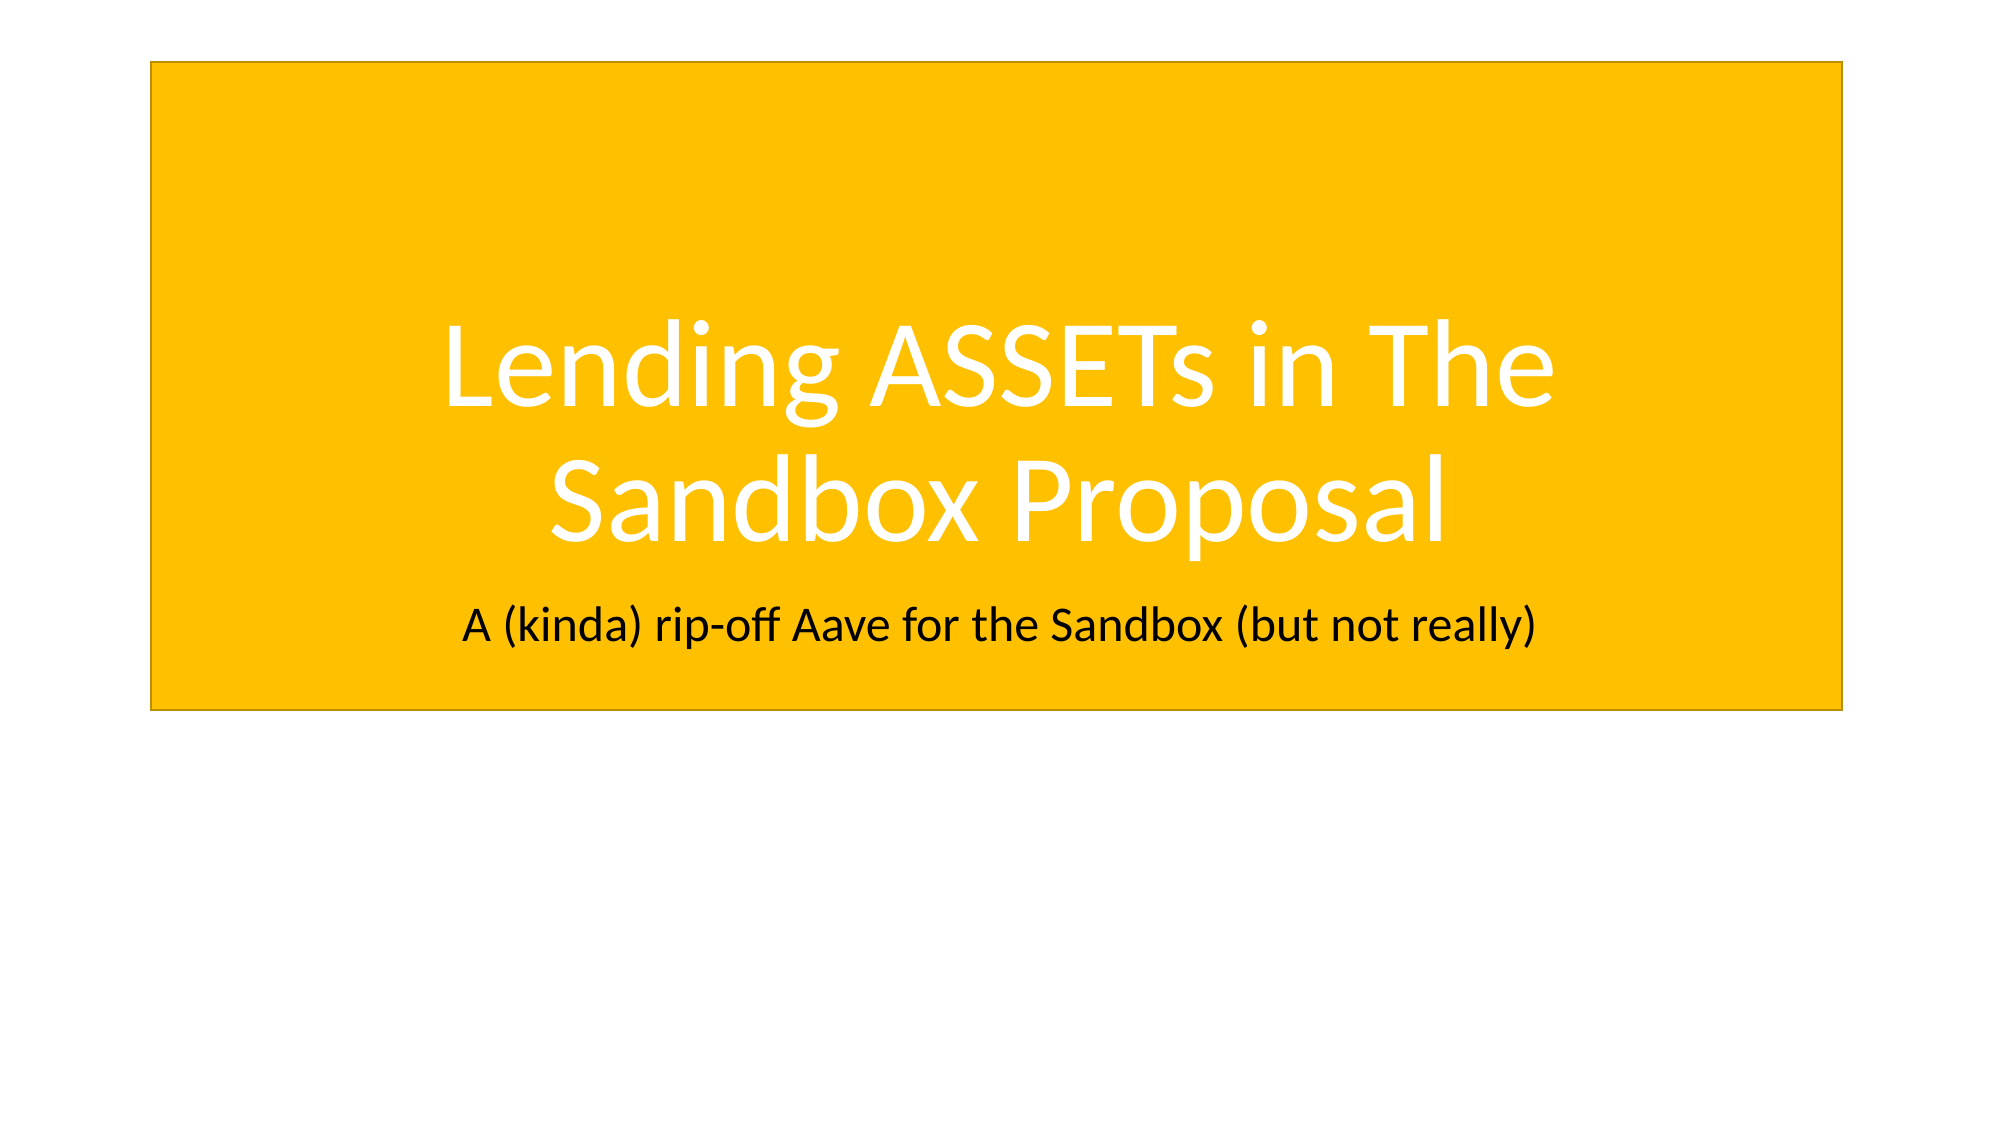

# Lending ASSETs in The Sandbox Proposal
A (kinda) rip-off Aave for the Sandbox (but not really)